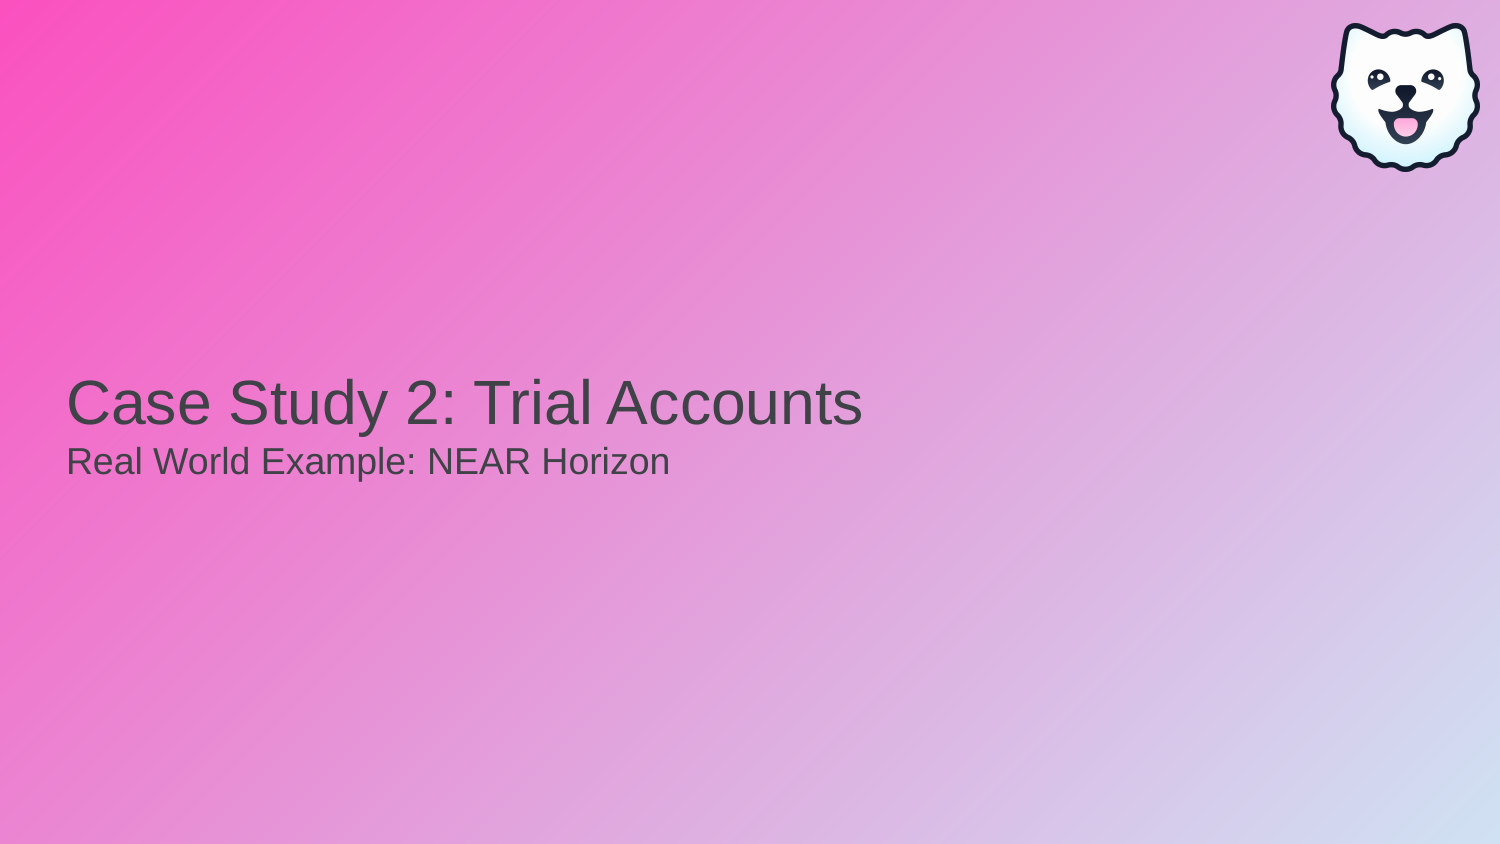

# Case Study 2: Trial Accounts
Real World Example: NEAR Horizon